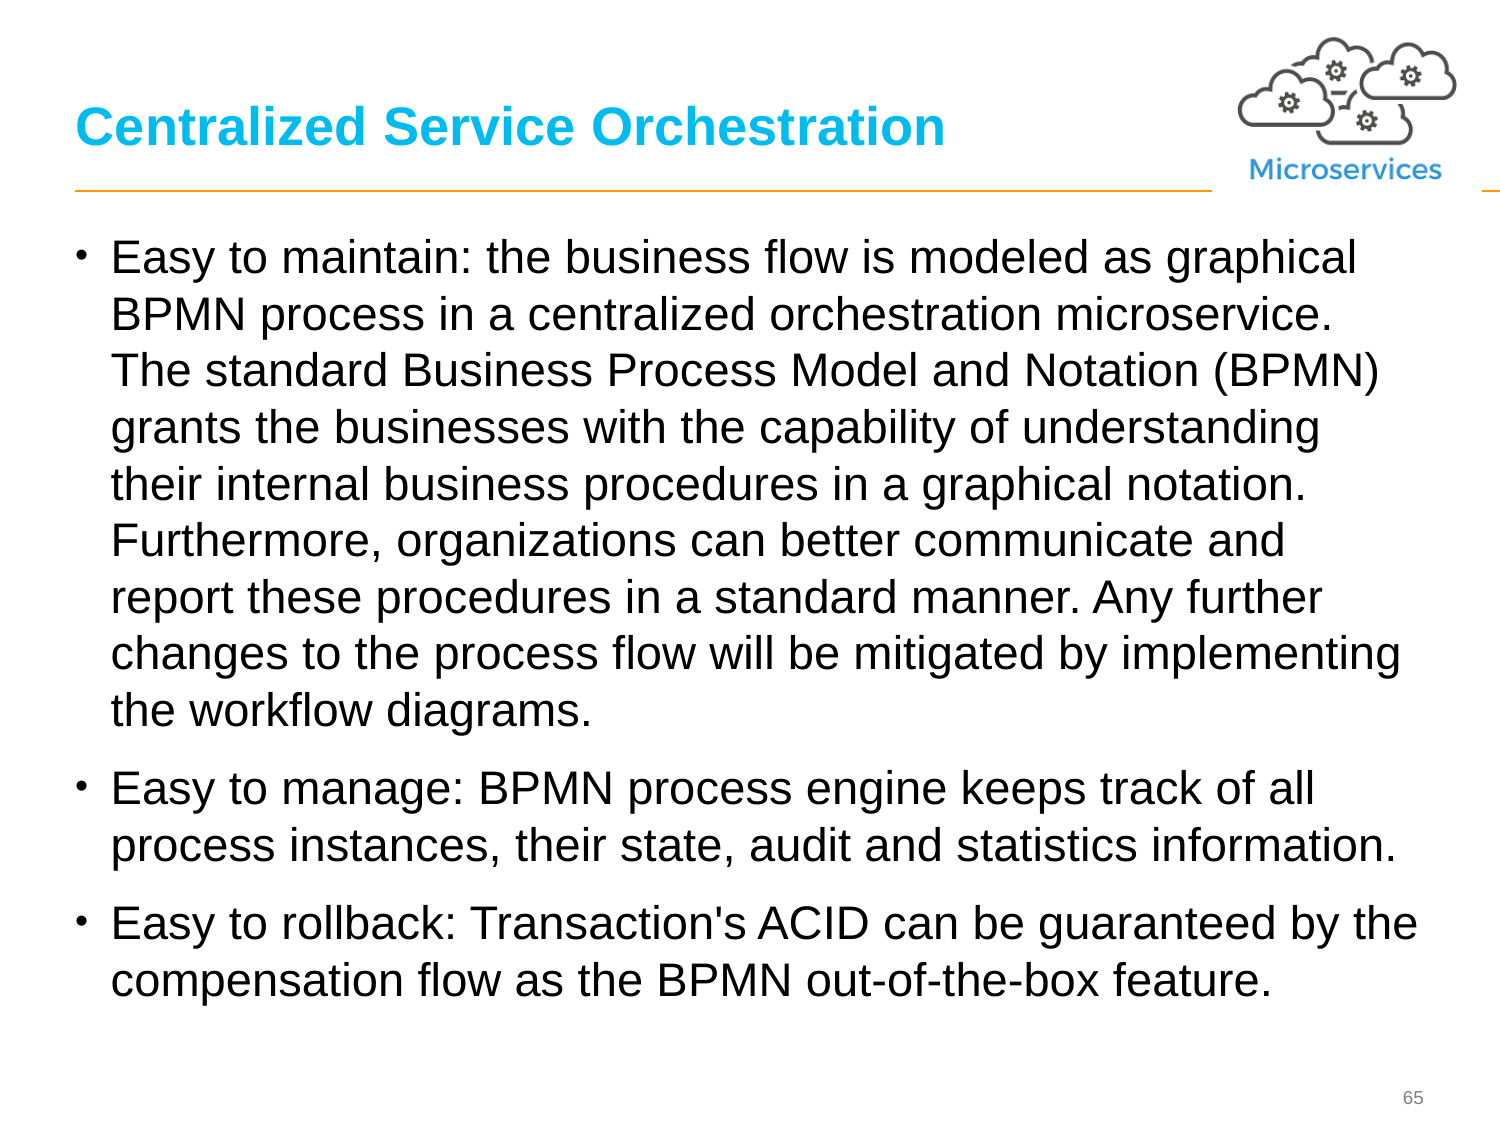

# Centralized Service Orchestration
Easy to maintain: the business flow is modeled as graphical BPMN process in a centralized orchestration microservice. The standard Business Process Model and Notation (BPMN) grants the businesses with the capability of understanding their internal business procedures in a graphical notation.  Furthermore, organizations can better communicate and report these procedures in a standard manner. Any further changes to the process flow will be mitigated by implementing the workflow diagrams.
Easy to manage: BPMN process engine keeps track of all process instances, their state, audit and statistics information.
Easy to rollback: Transaction's ACID can be guaranteed by the compensation flow as the BPMN out-of-the-box feature.